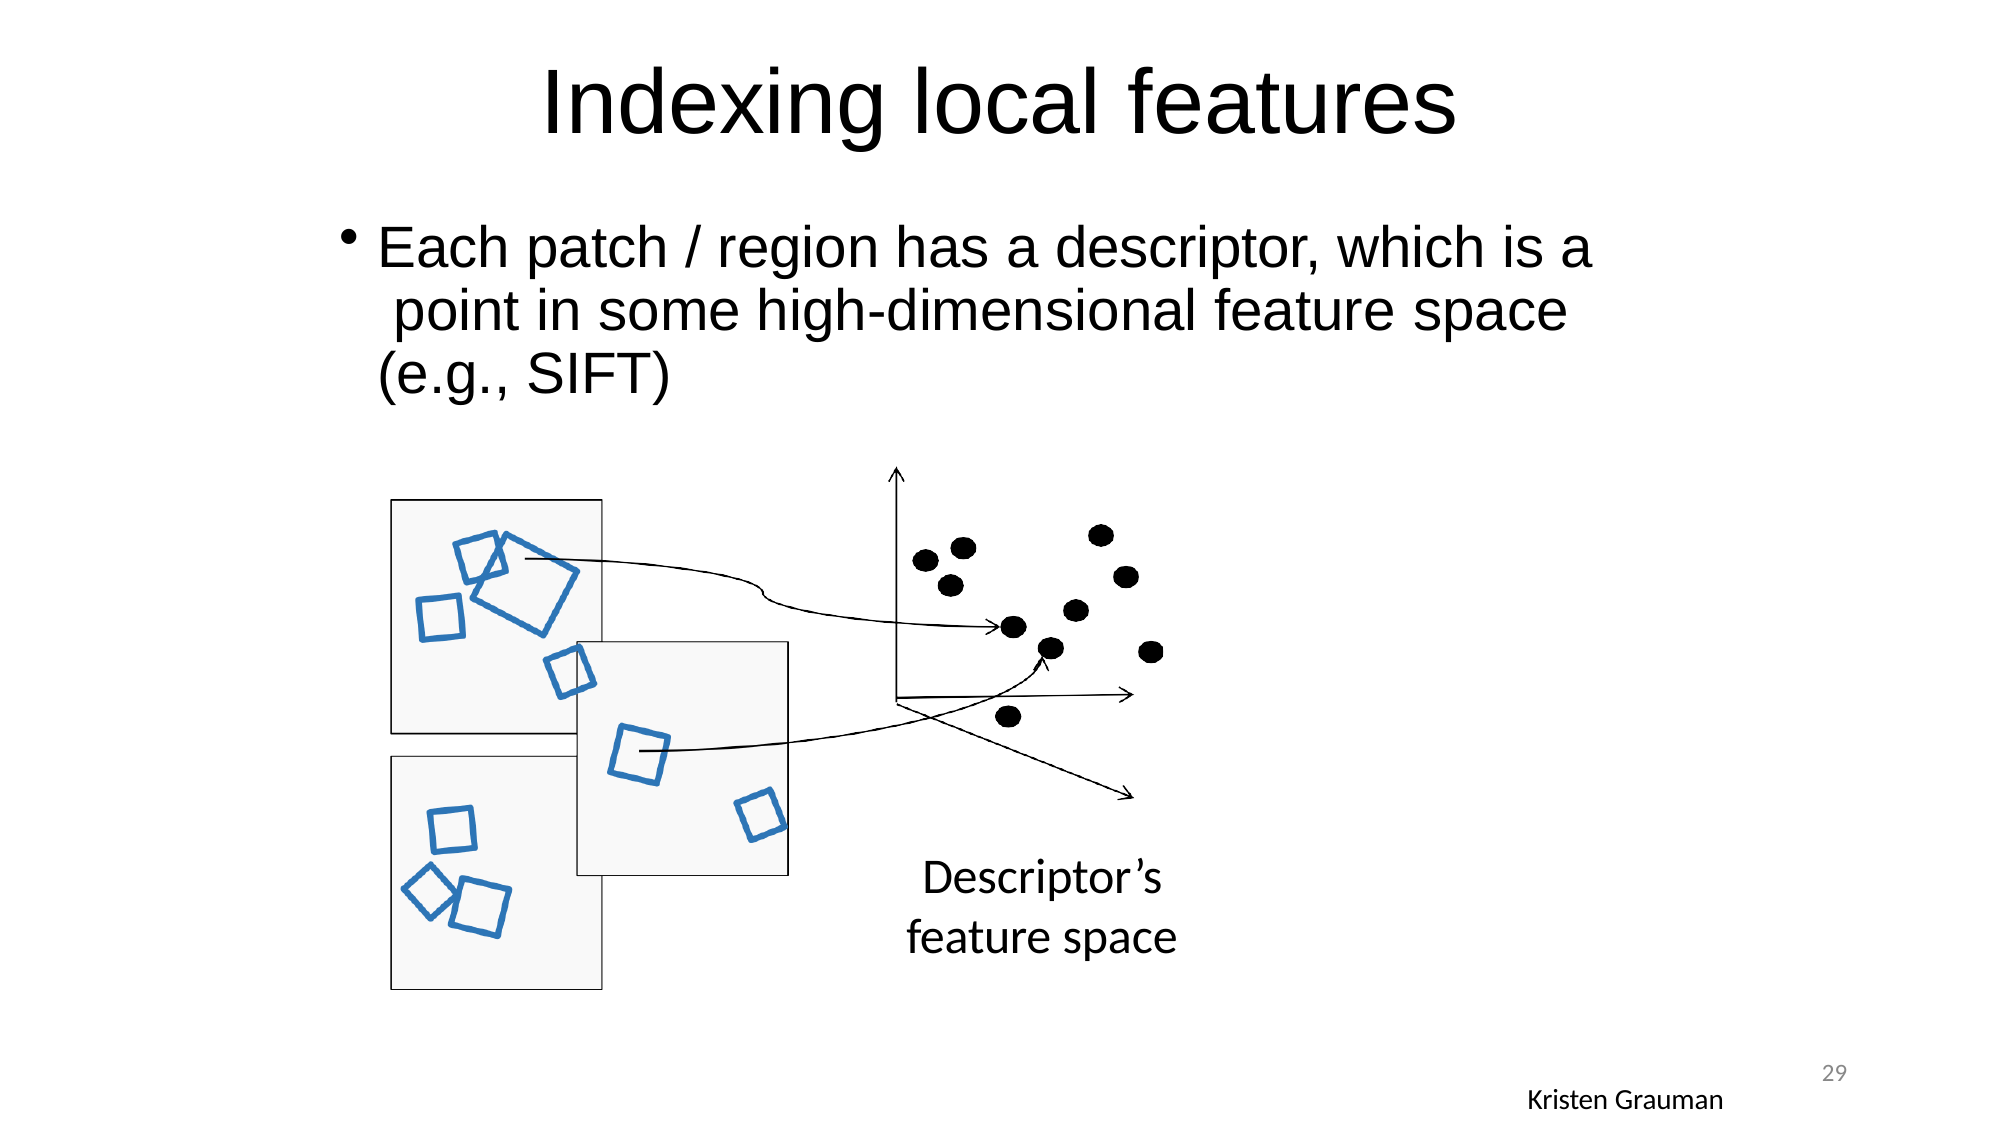

# Indexing local features
Each patch / region has a descriptor, which is a  point in some high-dimensional feature space  (e.g., SIFT)

Descriptor’s  feature space
29
Kristen Grauman